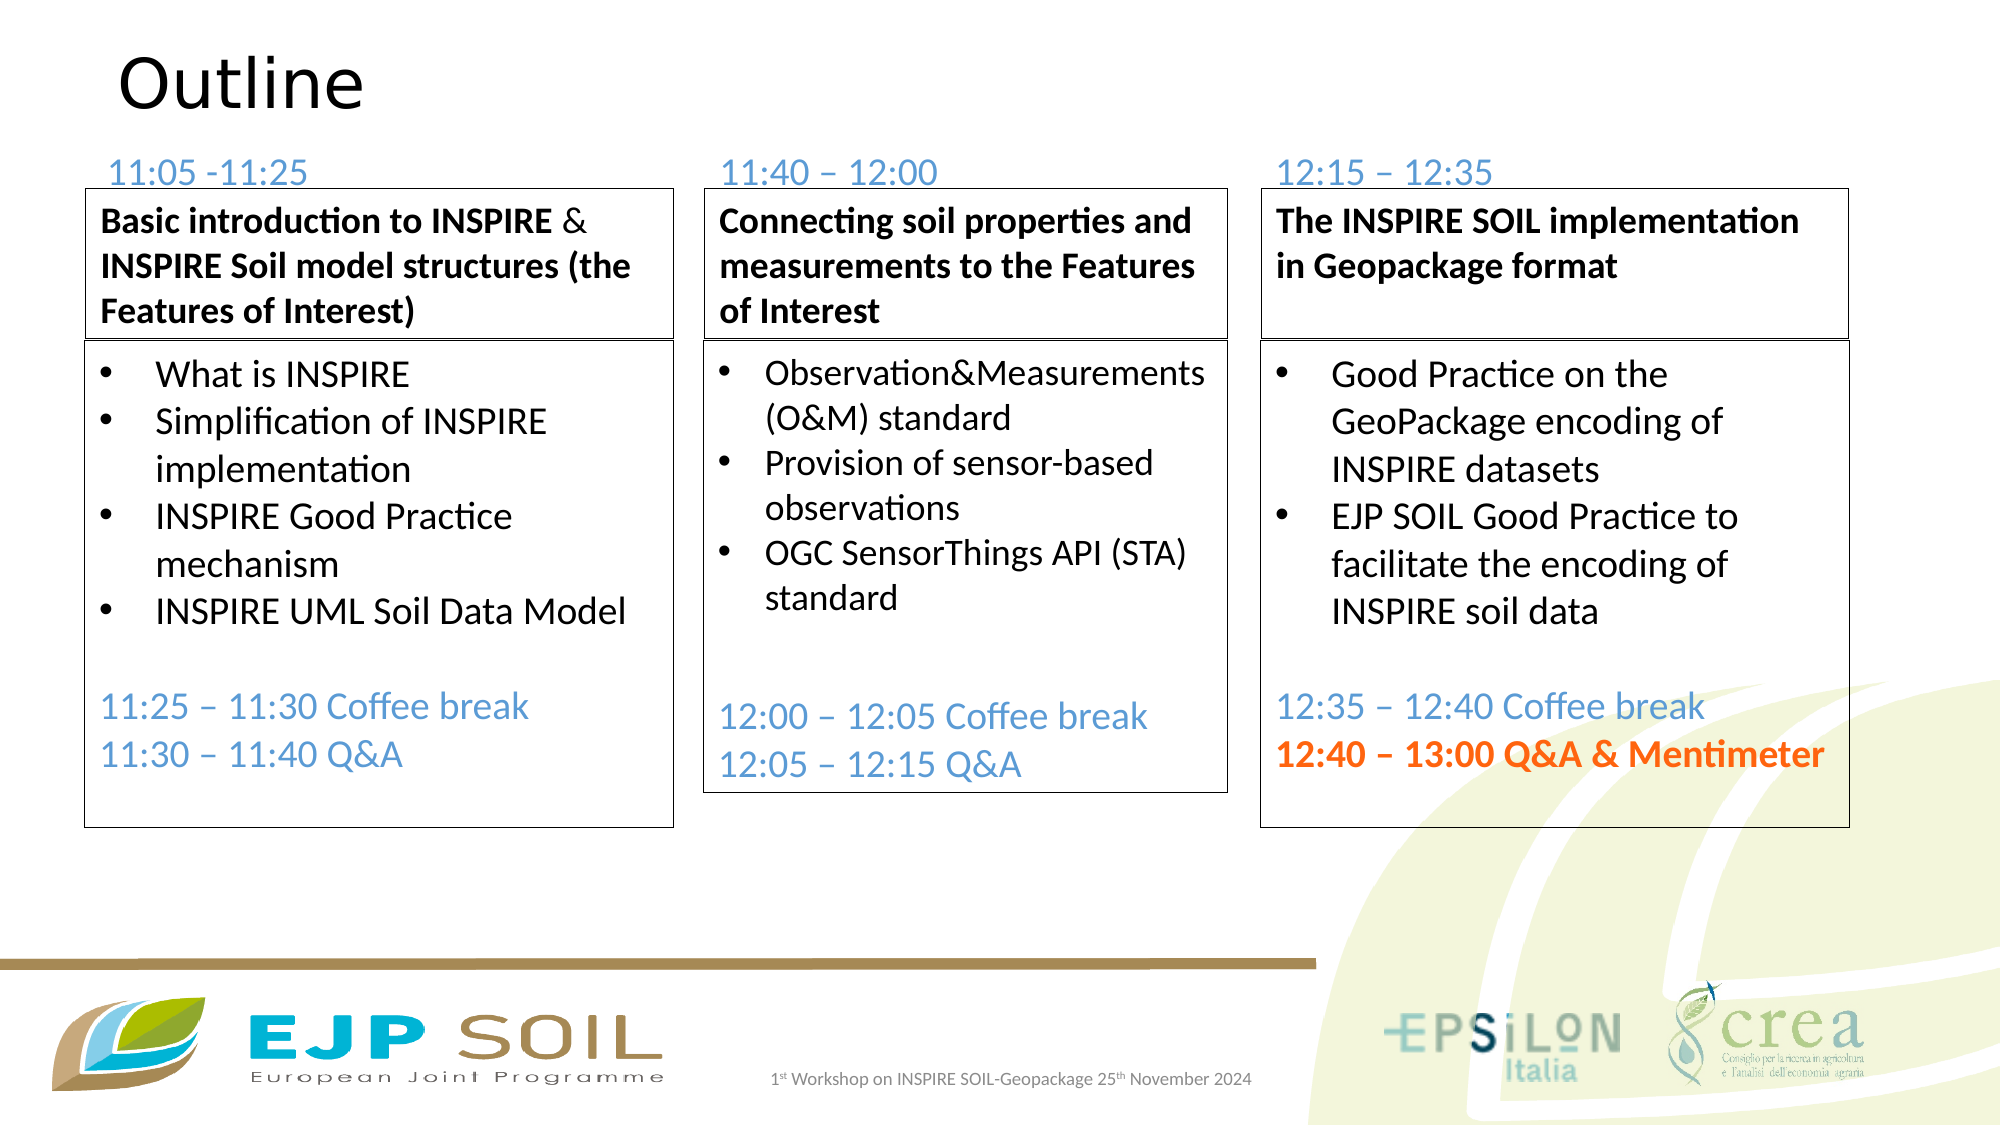

Outline
11:05 -11:25
12:15 – 12:35
11:40 – 12:00
The INSPIRE SOIL implementation in Geopackage format

Basic introduction to INSPIRE & INSPIRE Soil model structures (the Features of Interest)
Connecting soil properties and measurements to the Features of Interest
Good Practice on the GeoPackage encoding of INSPIRE datasets
EJP SOIL Good Practice to facilitate the encoding of INSPIRE soil data

12:35 – 12:40 Coffee break
12:40 – 13:00 Q&A & Mentimeter

What is INSPIRE
Simplification of INSPIRE implementation
INSPIRE Good Practice mechanism
INSPIRE UML Soil Data Model

11:25 – 11:30 Coffee break
11:30 – 11:40 Q&A

Observation&Measurements (O&M) standard
Provision of sensor-based observations
OGC SensorThings API (STA) standard

12:00 – 12:05 Coffee break
12:05 – 12:15 Q&A
1st Workshop on INSPIRE SOIL-Geopackage 25th November 2024